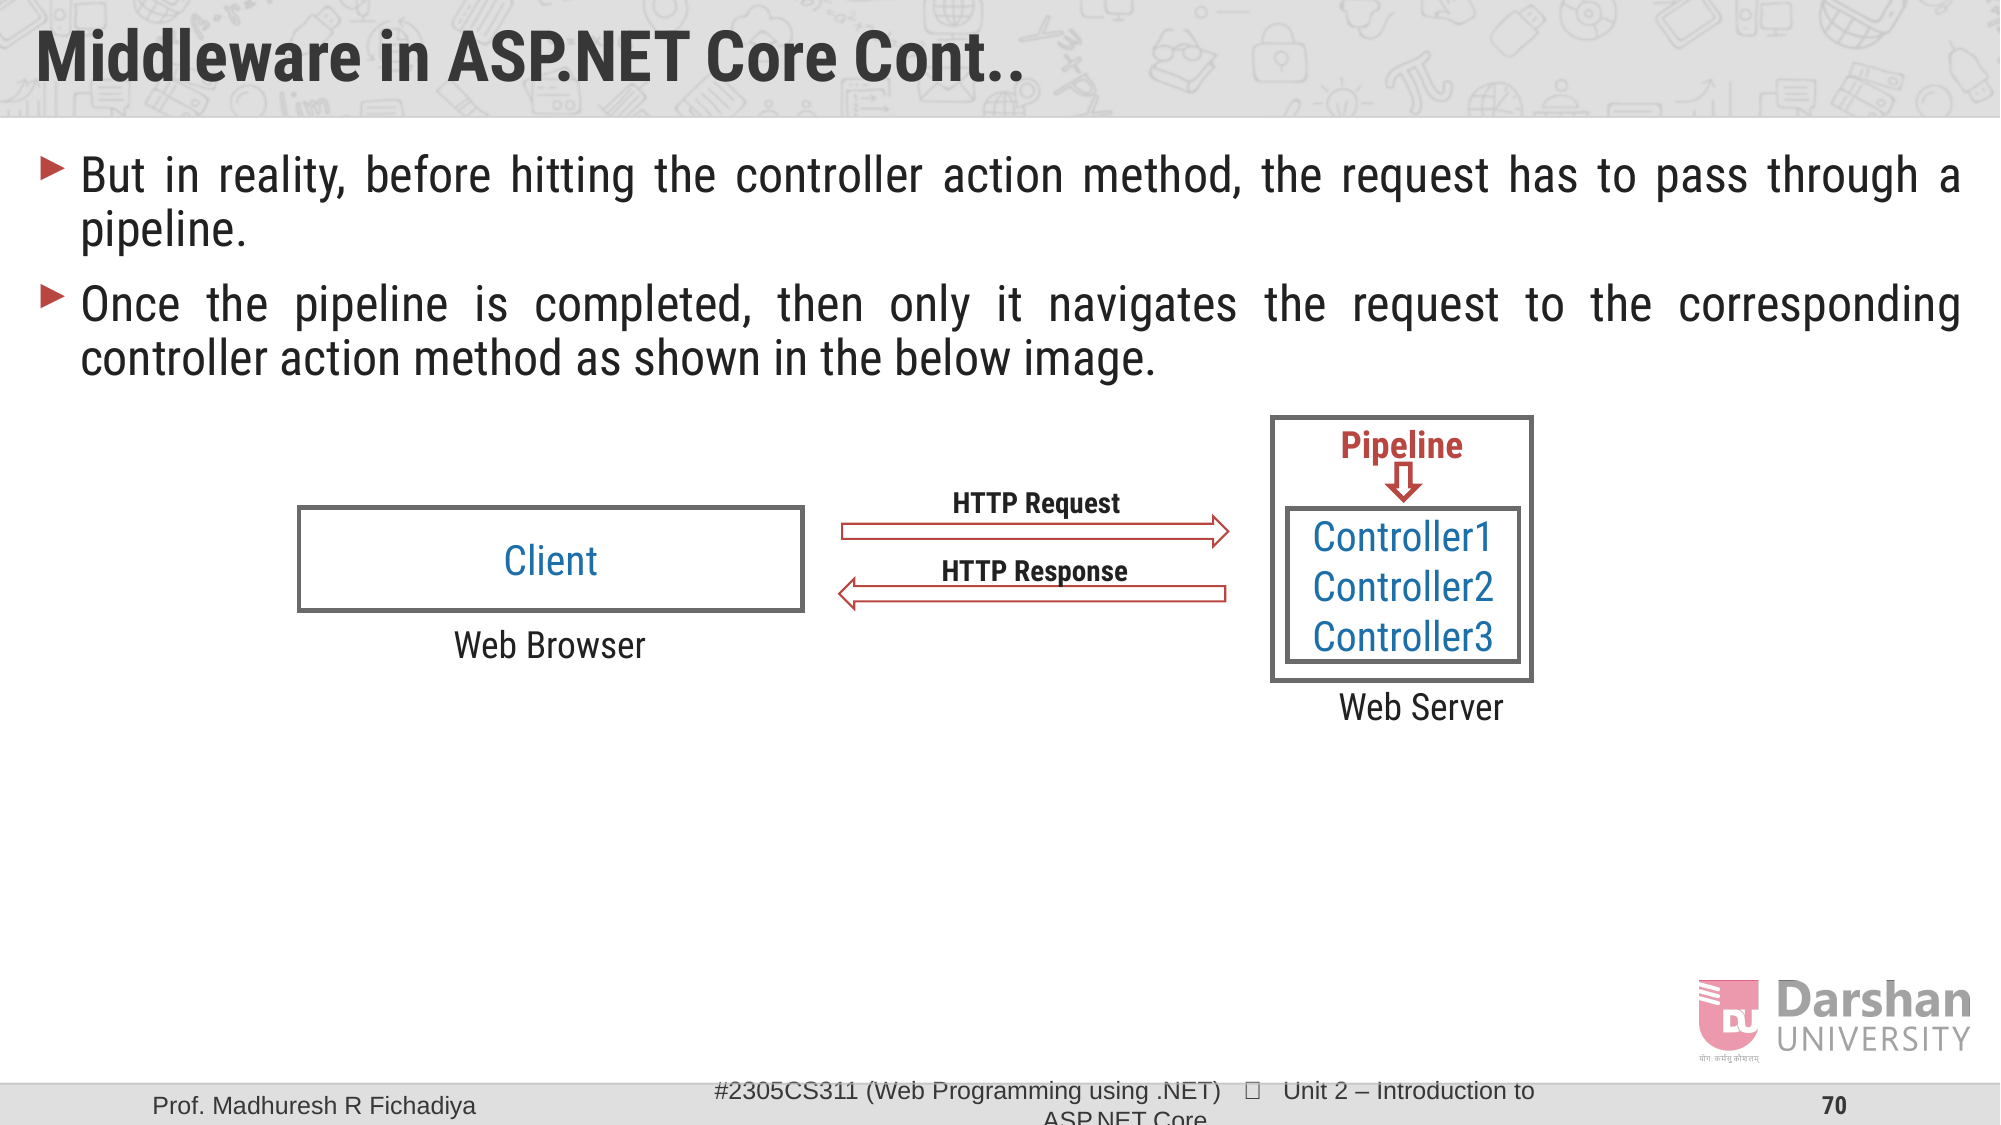

# Middleware in ASP.NET Core Cont..
But in reality, before hitting the controller action method, the request has to pass through a pipeline.
Once the pipeline is completed, then only it navigates the request to the corresponding controller action method as shown in the below image.

Pipeline

HTTP Request
Client
Controller1
Controller2
Controller3

HTTP Response

Web Browser
Web Server